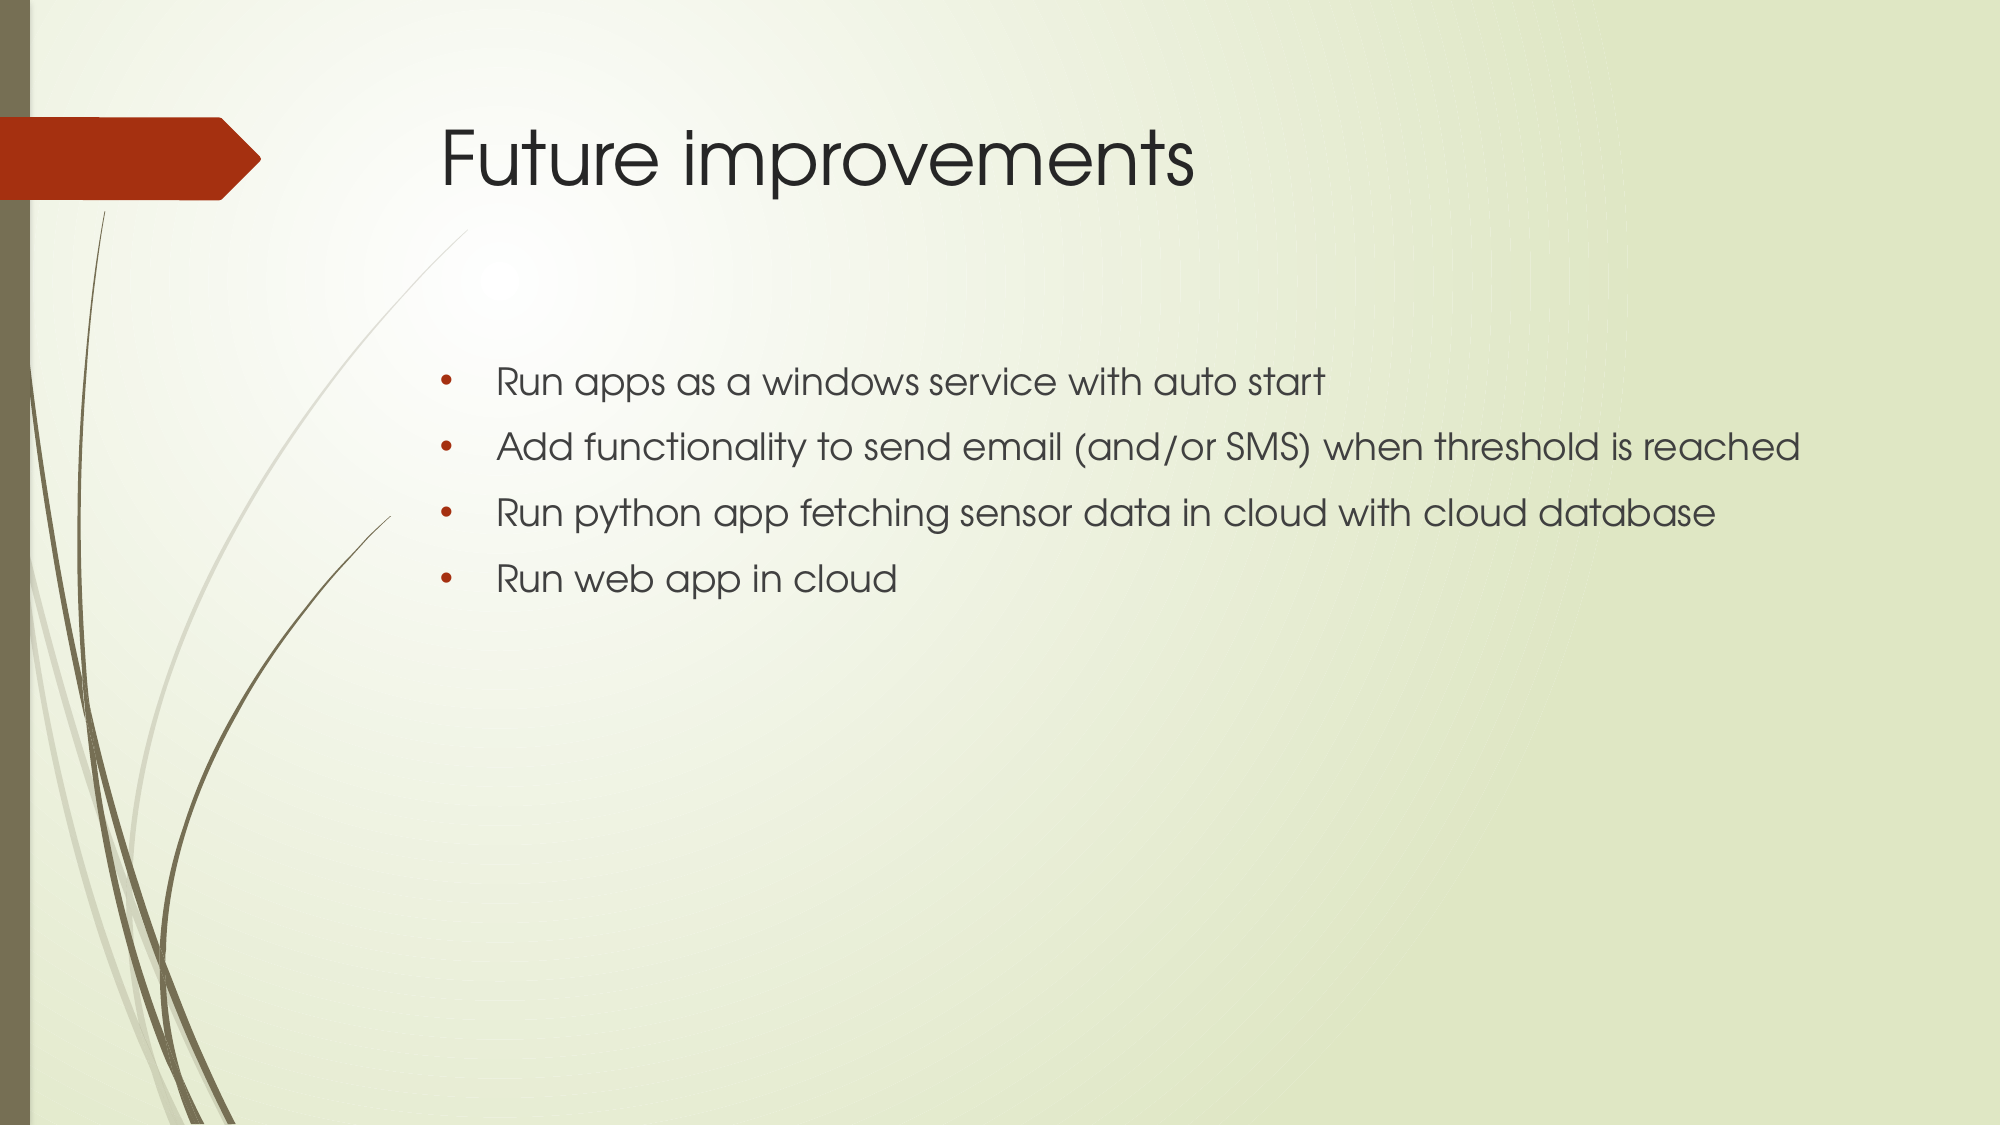

# Future improvements
Run apps as a windows service with auto start
Add functionality to send email (and/or SMS) when threshold is reached
Run python app fetching sensor data in cloud with cloud database
Run web app in cloud